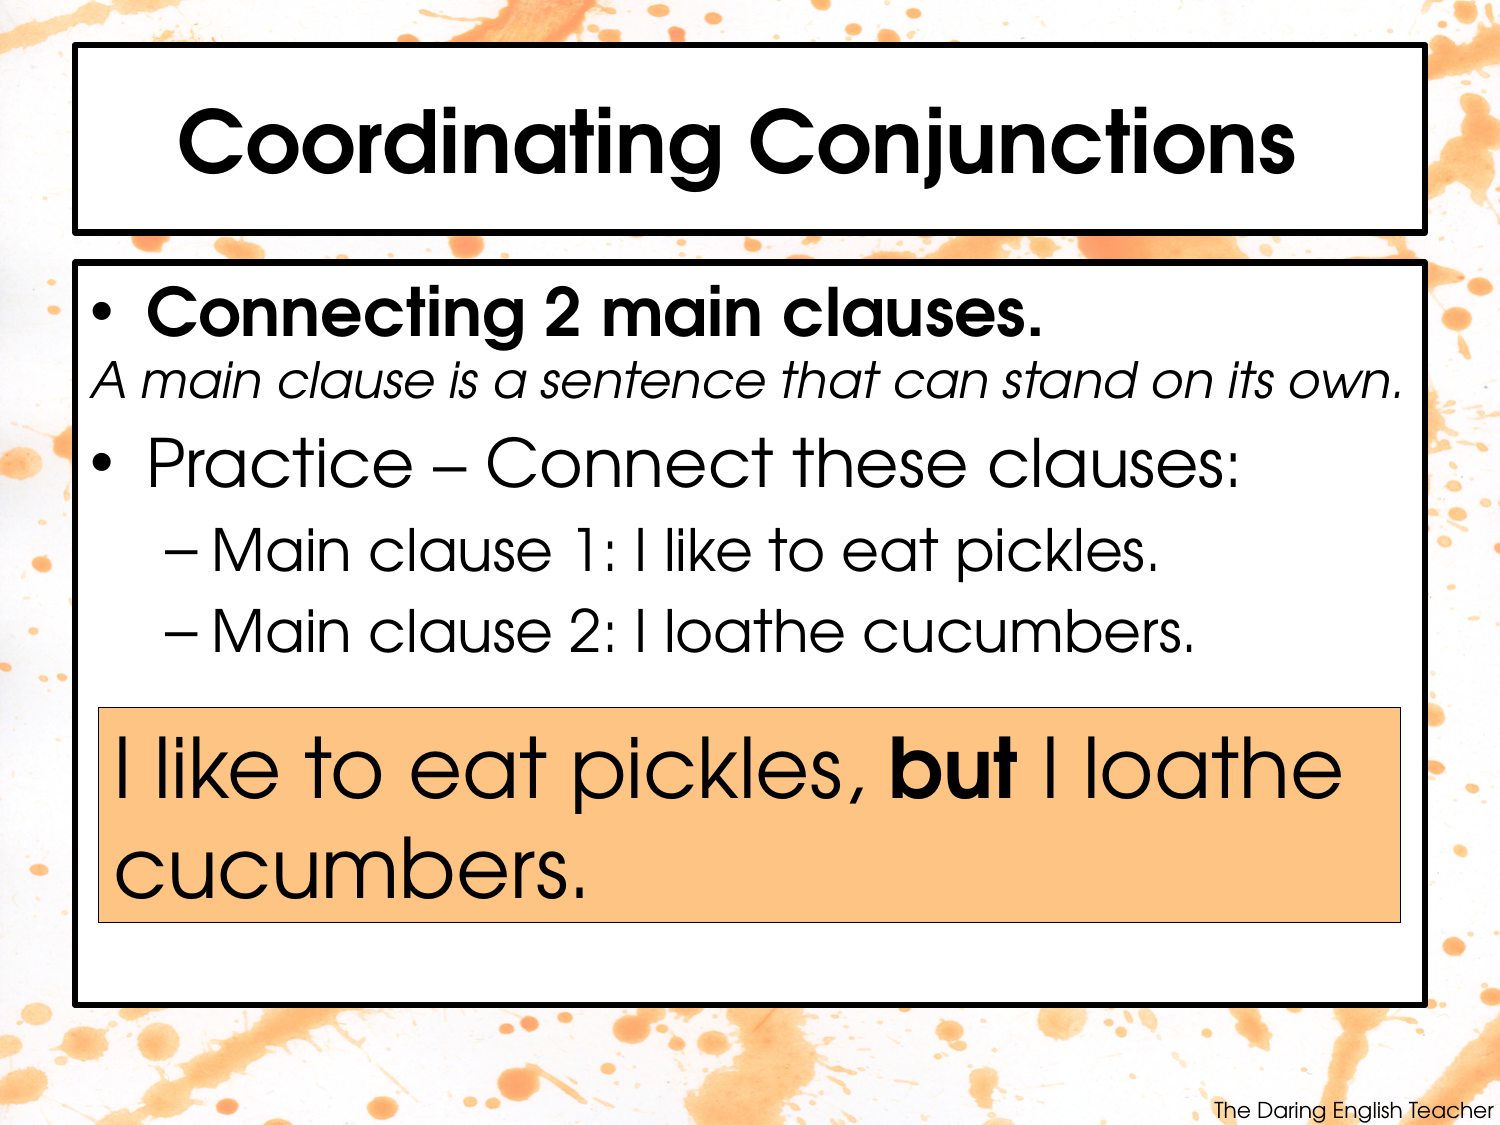

# Coordinating Conjunctions
Connecting 2 main clauses.
A main clause is a sentence that can stand on its own.
Practice – Connect these clauses:
Main clause 1: I like to eat pickles.
Main clause 2: I loathe cucumbers.

I like to eat pickles, but I loathe cucumbers.